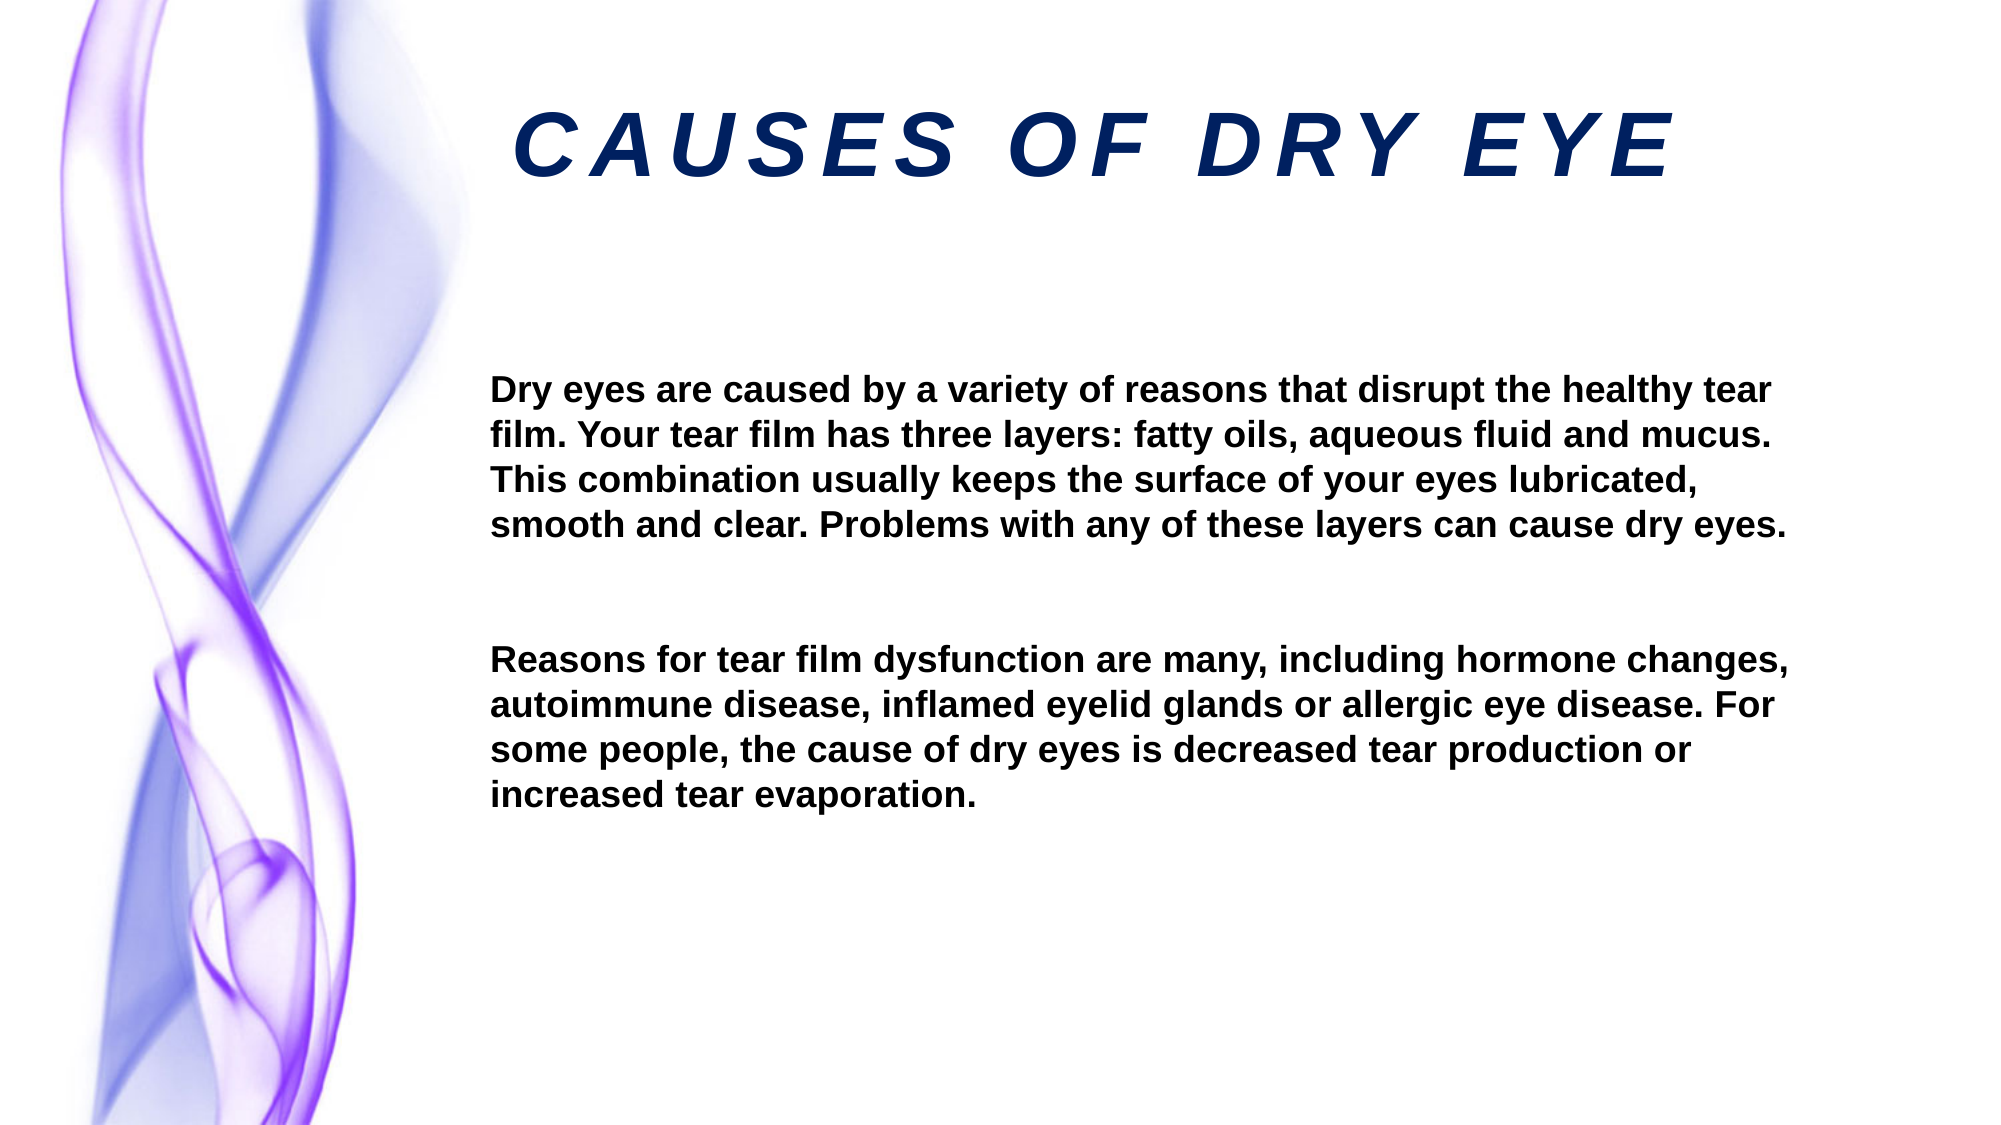

CAUSES OF DRY EYE
Dry eyes are caused by a variety of reasons that disrupt the healthy tear film. Your tear film has three layers: fatty oils, aqueous fluid and mucus. This combination usually keeps the surface of your eyes lubricated, smooth and clear. Problems with any of these layers can cause dry eyes.

Reasons for tear film dysfunction are many, including hormone changes, autoimmune disease, inflamed eyelid glands or allergic eye disease. For some people, the cause of dry eyes is decreased tear production or increased tear evaporation.